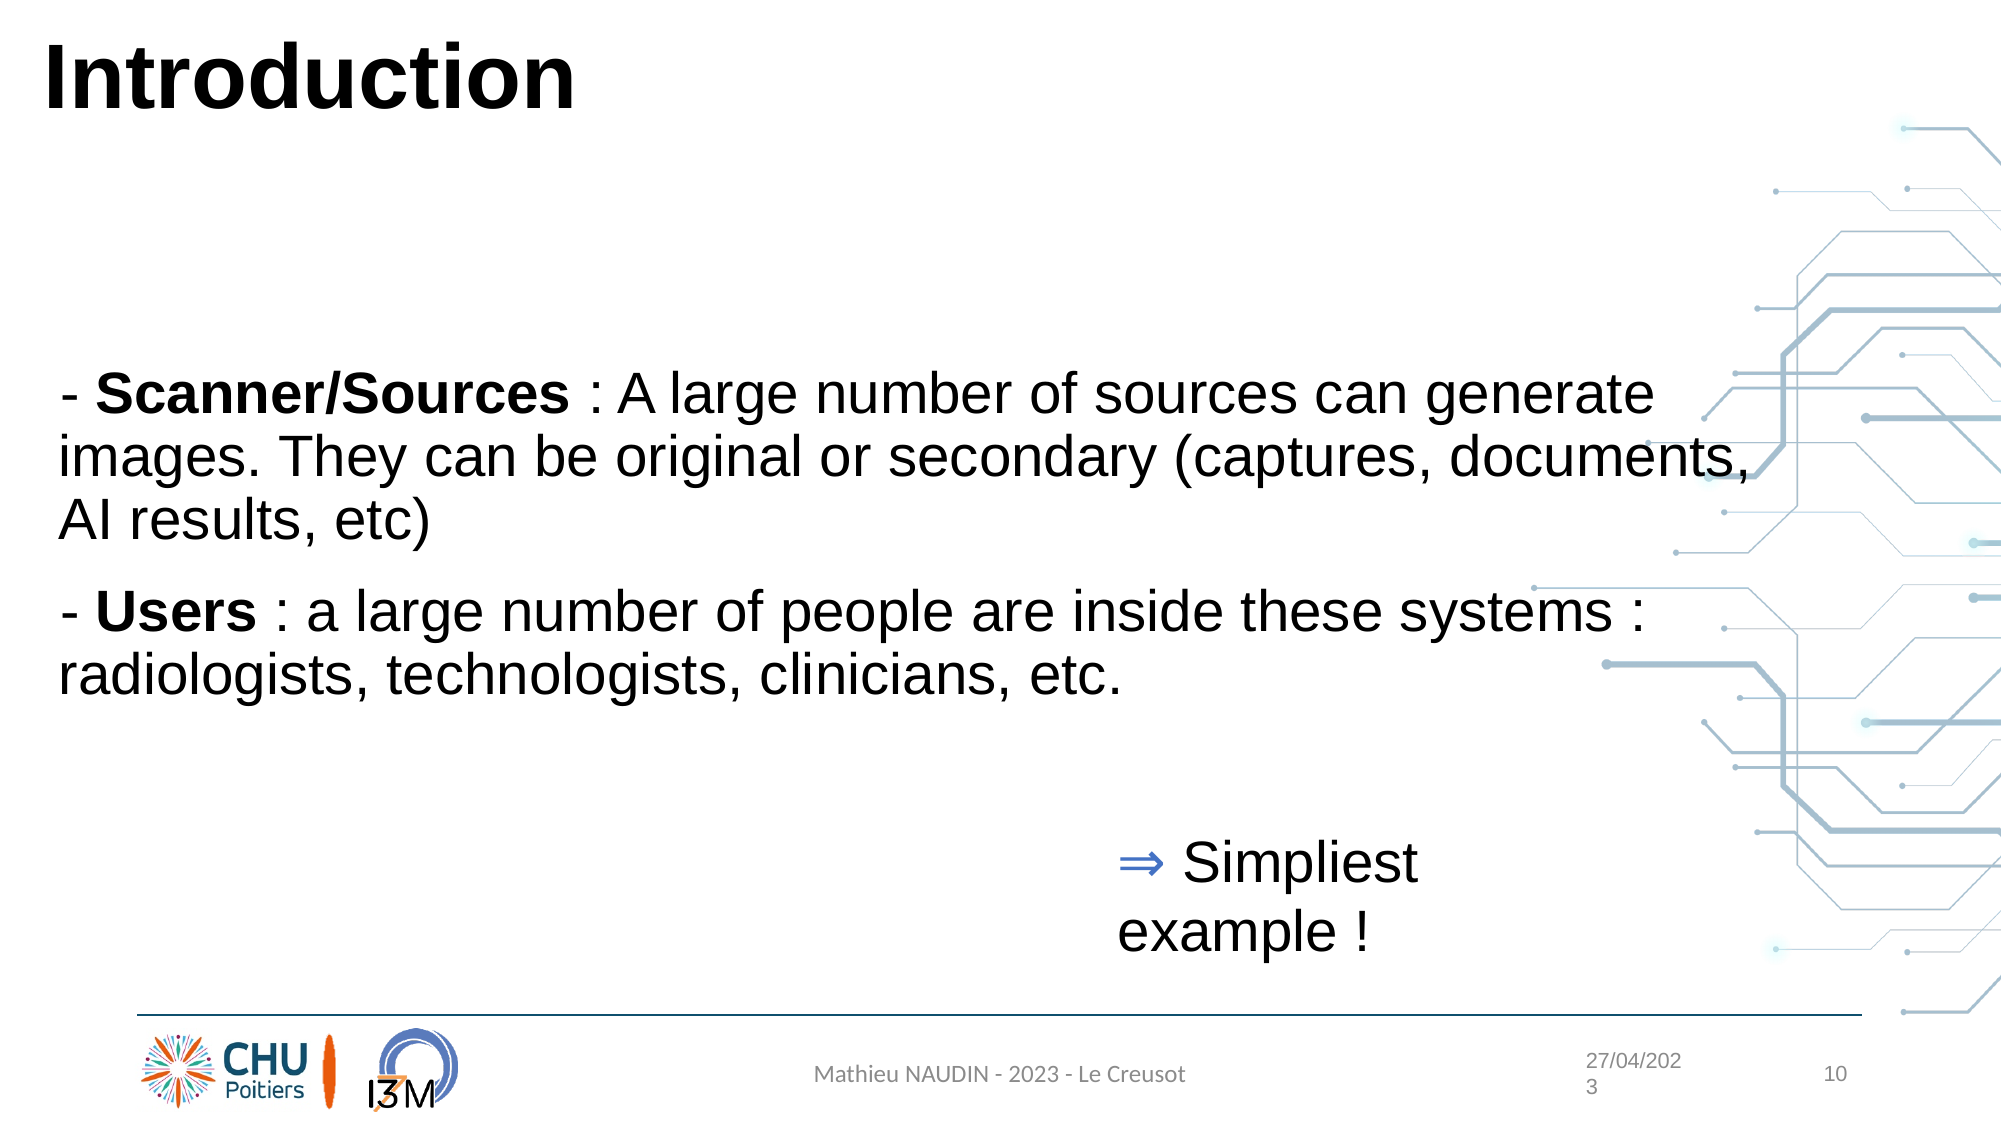

# Introduction
- Scanner/Sources : A large number of sources can generate images. They can be original or secondary (captures, documents, AI results, etc)
- Users : a large number of people are inside these systems : radiologists, technologists, clinicians, etc.

⇒ Simpliest example !
Mathieu NAUDIN - 2023 - Le Creusot
27/04/2023
10